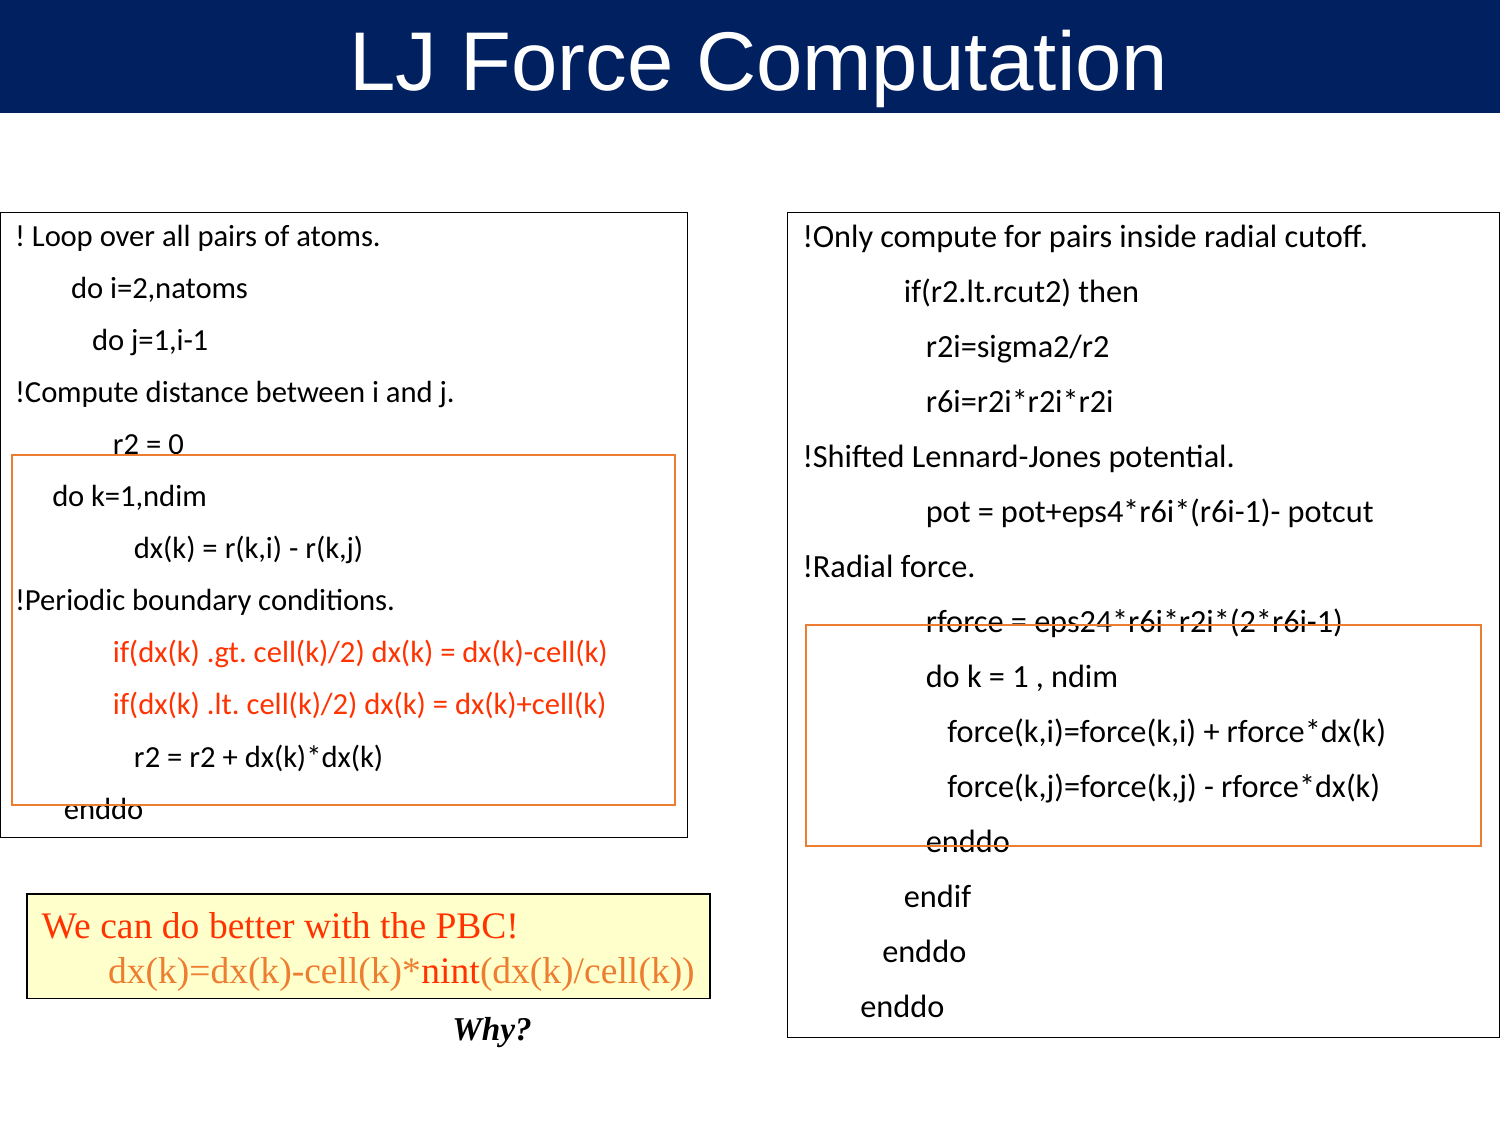

LJ Force Computation
! Loop over all pairs of atoms.
        do i=2,natoms
           do j=1,i-1
!Compute distance between i and j.
              r2 = 0
	do k=1,ndim
                 dx(k) = r(k,i) - r(k,j)
!Periodic boundary conditions.
              if(dx(k) .gt. cell(k)/2) dx(k) = dx(k)-cell(k)
              if(dx(k) .lt. cell(k)/2) dx(k) = dx(k)+cell(k)
                 r2 = r2 + dx(k)*dx(k)
       enddo

!Only compute for pairs inside radial cutoff.
              if(r2.lt.rcut2) then
                 r2i=sigma2/r2
                 r6i=r2i*r2i*r2i
!Shifted Lennard-Jones potential.
                 pot = pot+eps4*r6i*(r6i-1)- potcut
!Radial force.
                 rforce = eps24*r6i*r2i*(2*r6i-1)
                 do k = 1 , ndim
                    force(k,i)=force(k,i) + rforce*dx(k)
                    force(k,j)=force(k,j) - rforce*dx(k)
                 enddo
              endif
           enddo
        enddo

We can do better with the PBC!
       dx(k)=dx(k)-cell(k)*nint(dx(k)/cell(k))
Why?